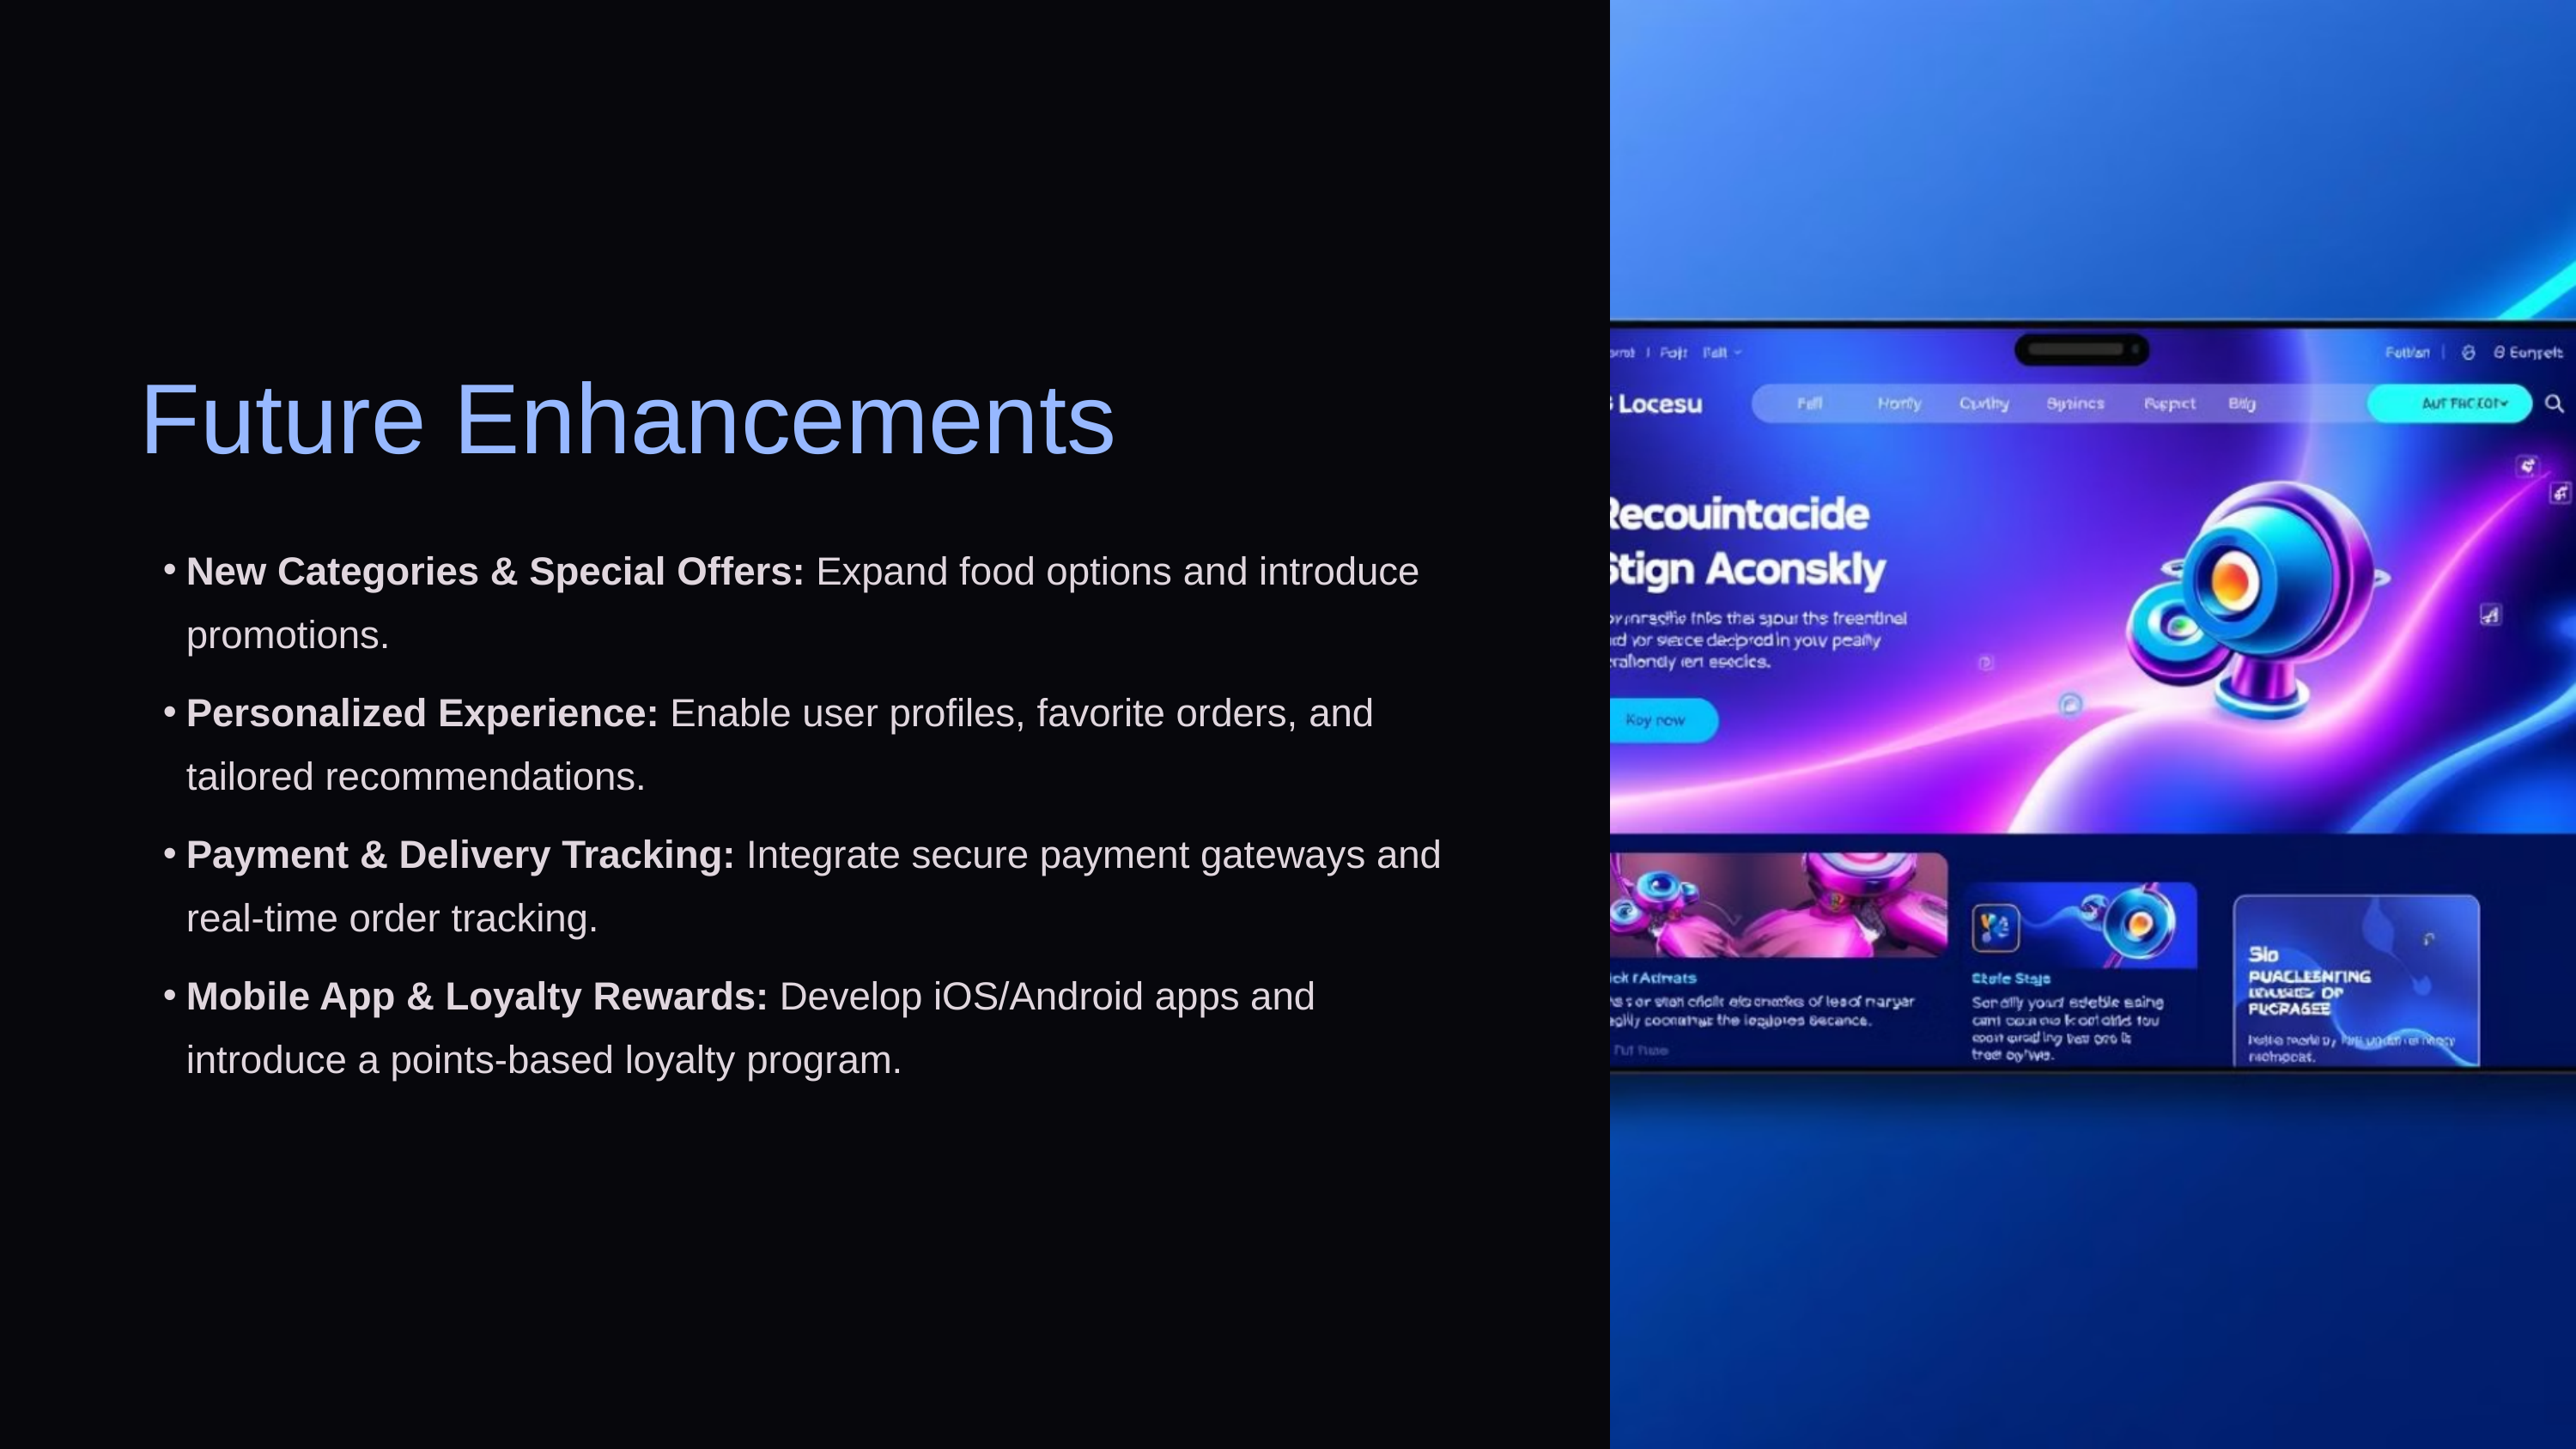

Future Enhancements

New Categories & Special Offers: Expand food options and introduce promotions.

Personalized Experience: Enable user profiles, favorite orders, and tailored recommendations.

Payment & Delivery Tracking: Integrate secure payment gateways and real-time order tracking.

Mobile App & Loyalty Rewards: Develop iOS/Android apps and introduce a points-based loyalty program.